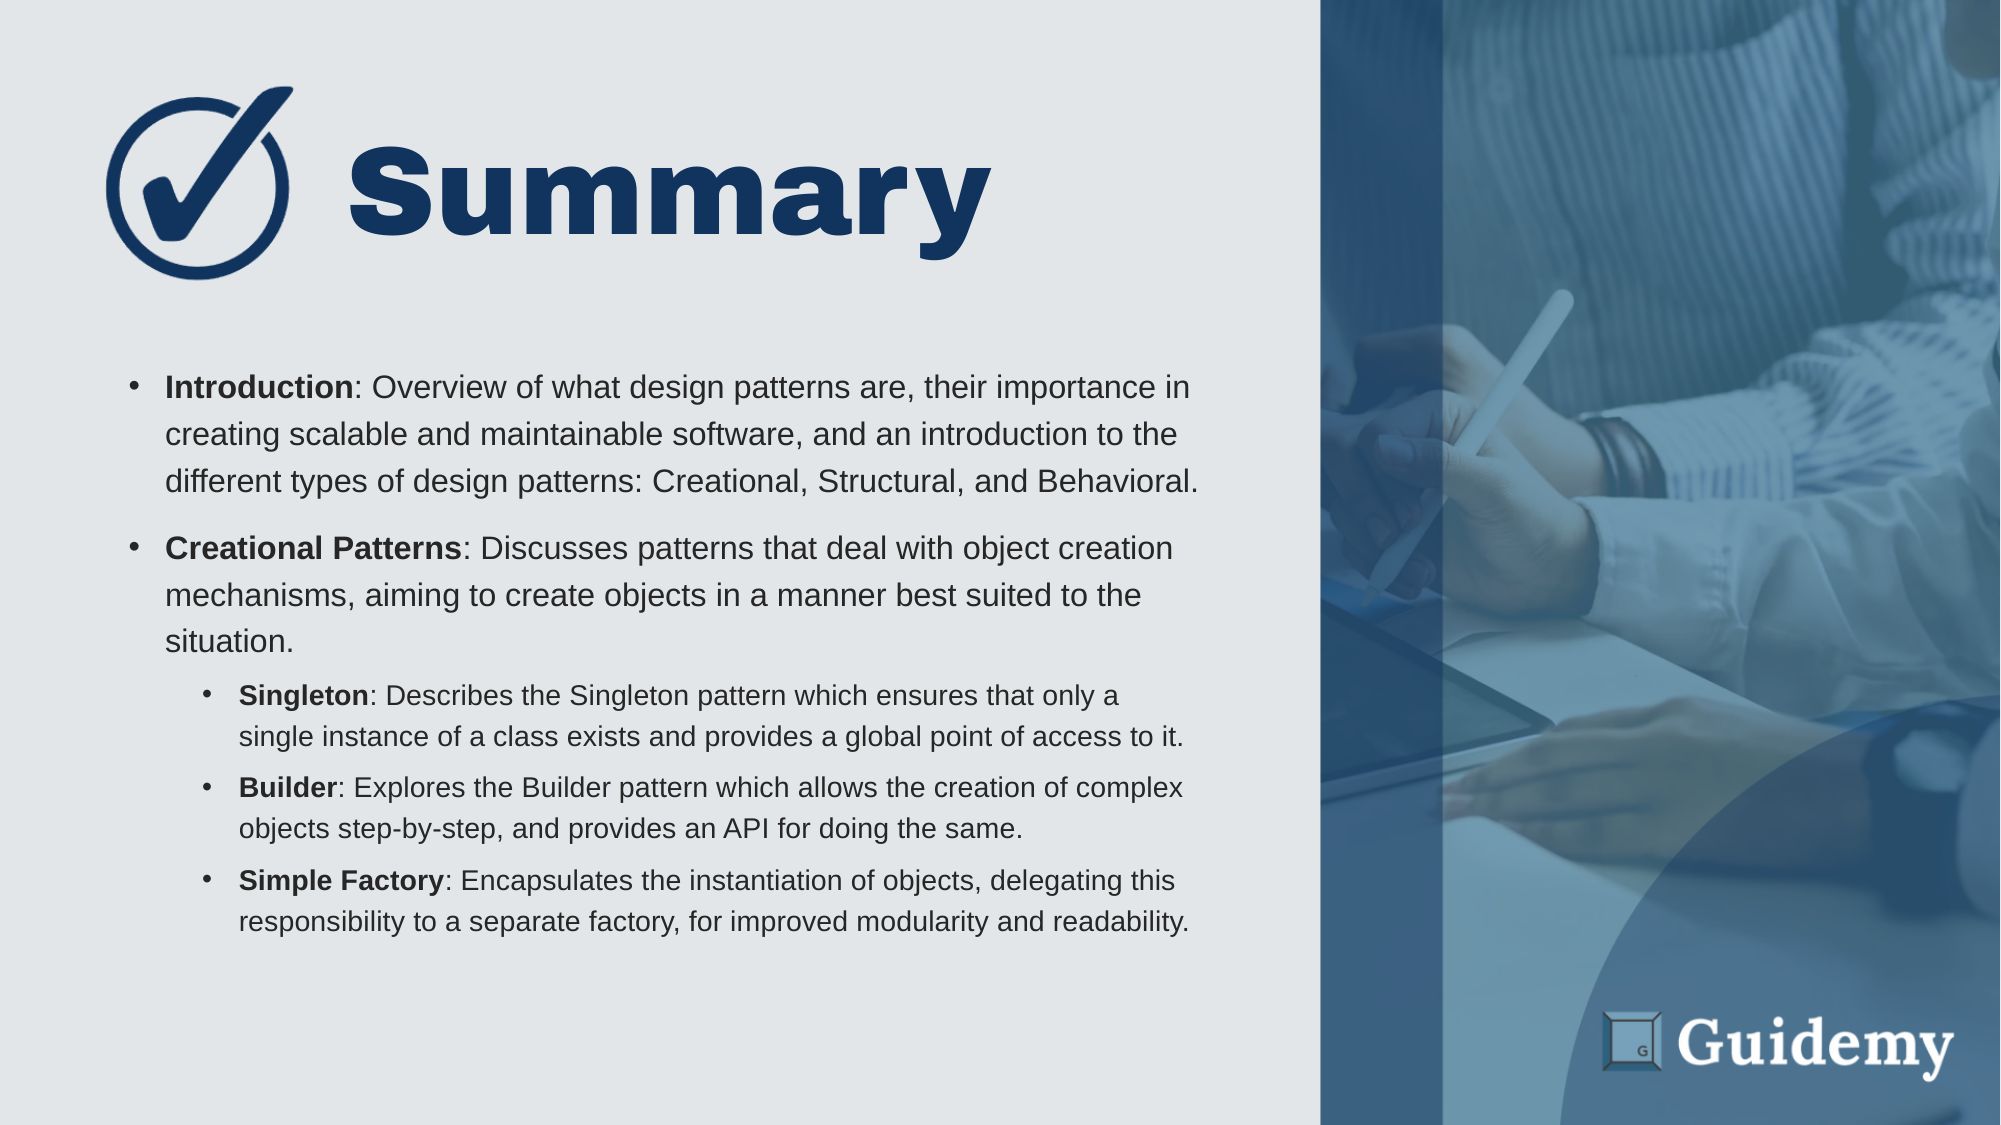

# Summary
Introduction: Overview of what design patterns are, their importance in creating scalable and maintainable software, and an introduction to the different types of design patterns: Creational, Structural, and Behavioral.
Creational Patterns: Discusses patterns that deal with object creation mechanisms, aiming to create objects in a manner best suited to the situation.
Singleton: Describes the Singleton pattern which ensures that only a single instance of a class exists and provides a global point of access to it.
Builder: Explores the Builder pattern which allows the creation of complex objects step-by-step, and provides an API for doing the same.
Simple Factory: Encapsulates the instantiation of objects, delegating this responsibility to a separate factory, for improved modularity and readability.